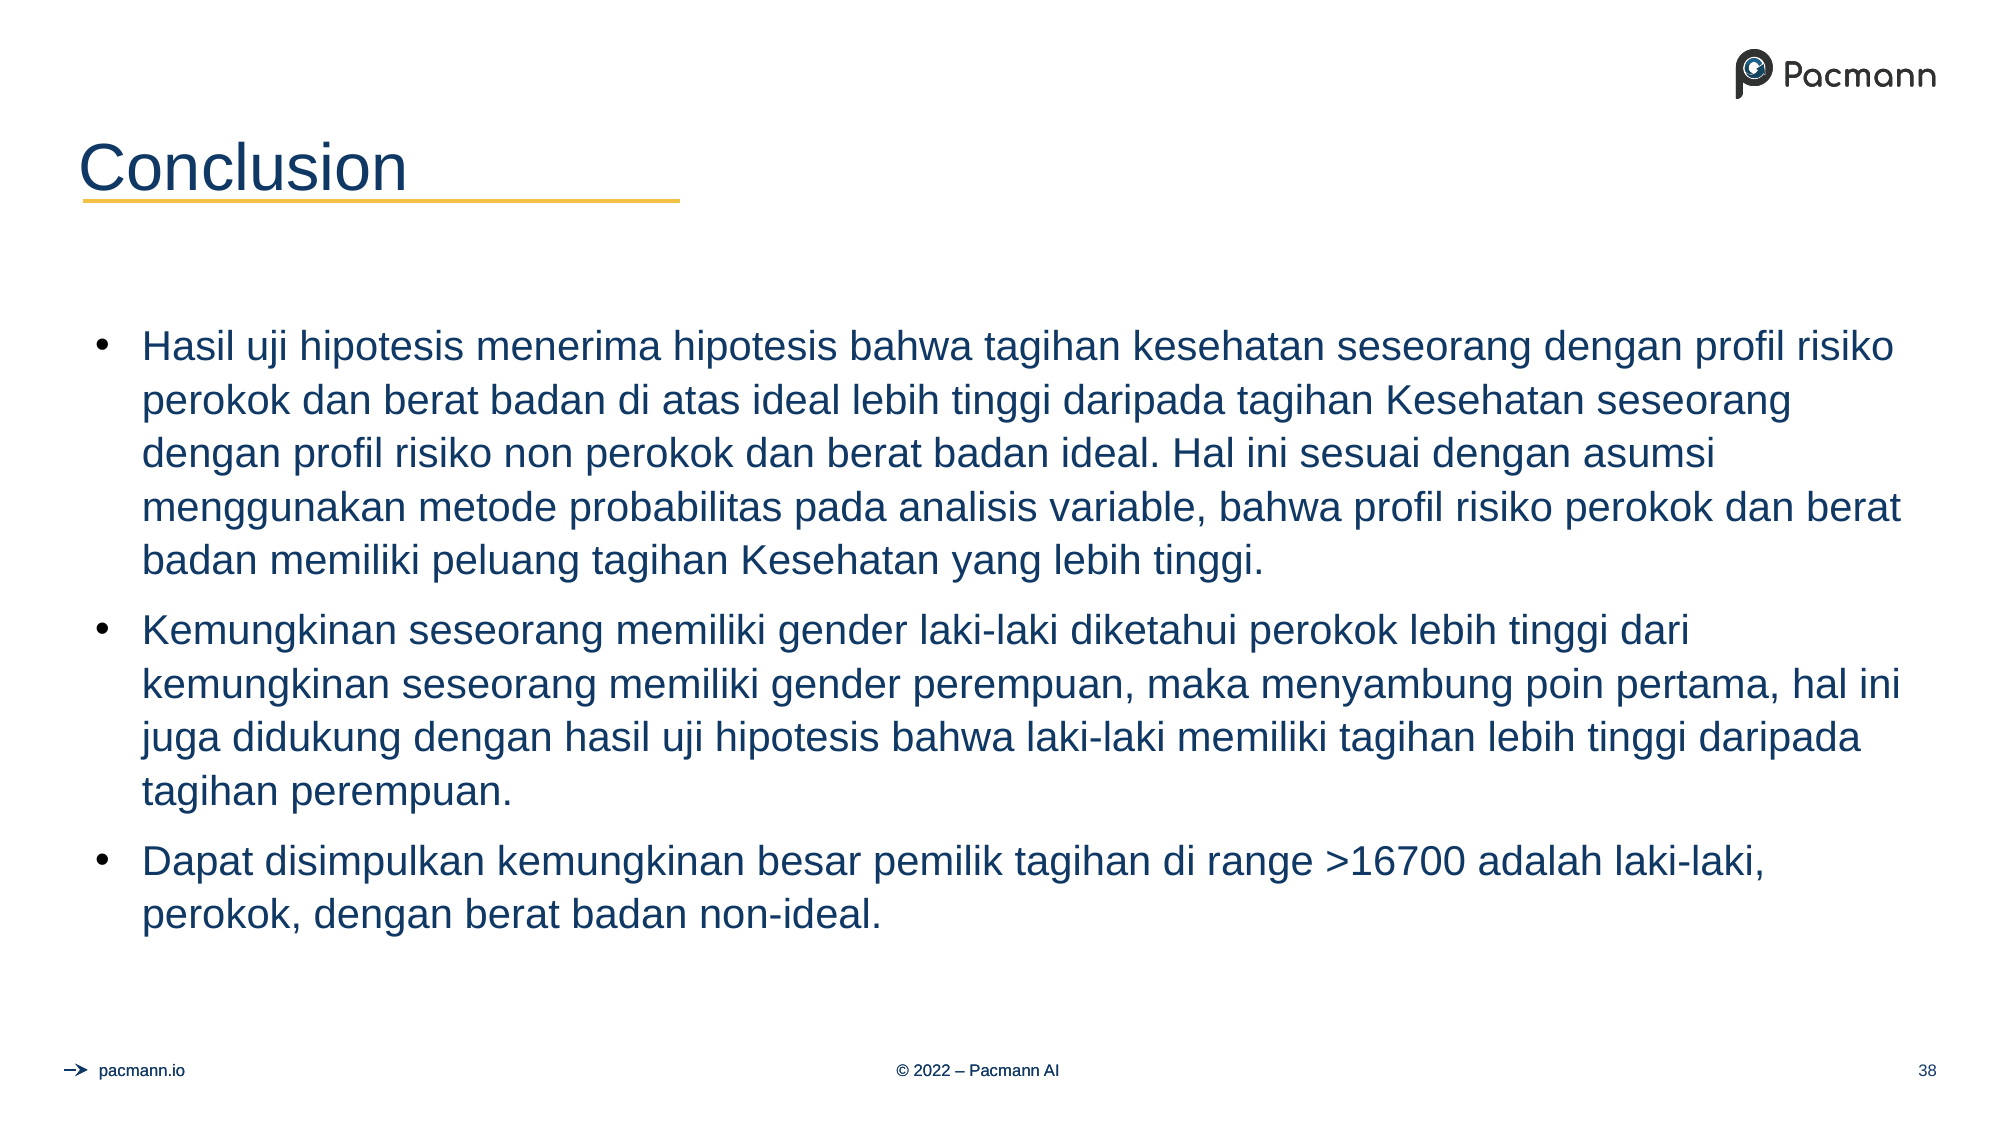

# Conclusion
Hasil uji hipotesis menerima hipotesis bahwa tagihan kesehatan seseorang dengan profil risiko perokok dan berat badan di atas ideal lebih tinggi daripada tagihan Kesehatan seseorang dengan profil risiko non perokok dan berat badan ideal. Hal ini sesuai dengan asumsi menggunakan metode probabilitas pada analisis variable, bahwa profil risiko perokok dan berat badan memiliki peluang tagihan Kesehatan yang lebih tinggi.
Kemungkinan seseorang memiliki gender laki-laki diketahui perokok lebih tinggi dari kemungkinan seseorang memiliki gender perempuan, maka menyambung poin pertama, hal ini juga didukung dengan hasil uji hipotesis bahwa laki-laki memiliki tagihan lebih tinggi daripada tagihan perempuan.
Dapat disimpulkan kemungkinan besar pemilik tagihan di range >16700 adalah laki-laki, perokok, dengan berat badan non-ideal.